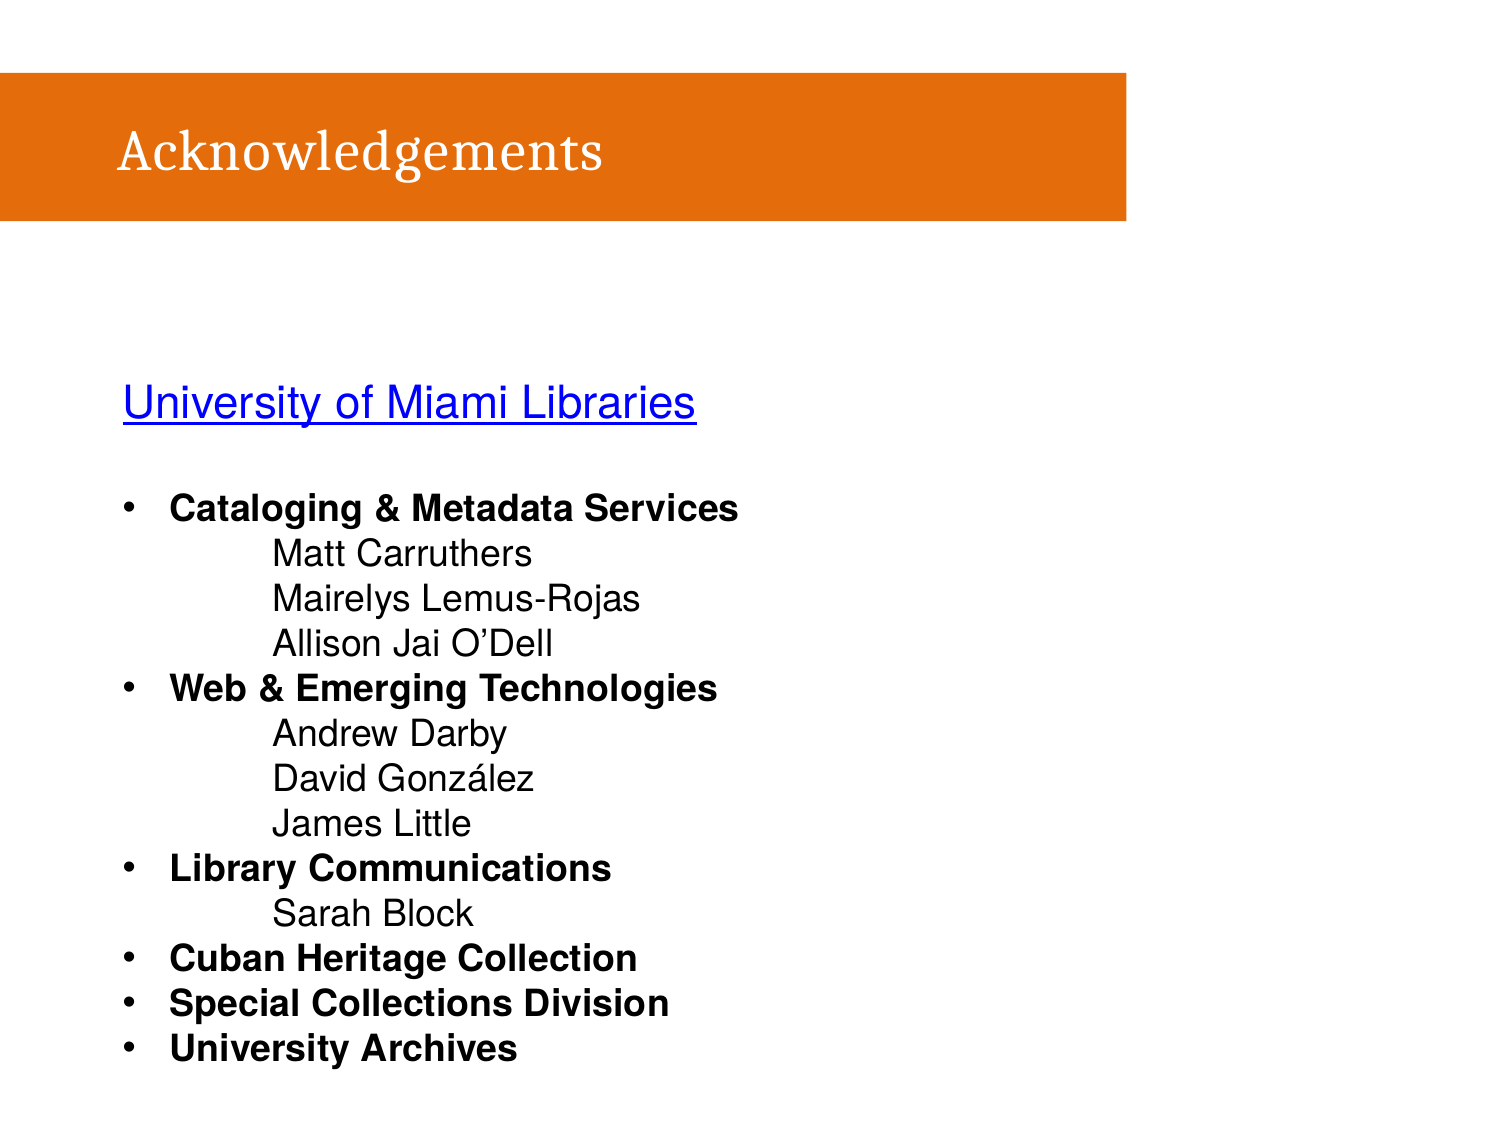

#
        Acknowledgements
University of Miami Libraries

Cataloging & Metadata Services
	Matt Carruthers
	Mairelys Lemus-Rojas
	Allison Jai O’Dell
Web & Emerging Technologies
	Andrew Darby
	David González
	James Little
Library Communications
	Sarah Block
Cuban Heritage Collection
Special Collections Division
University Archives